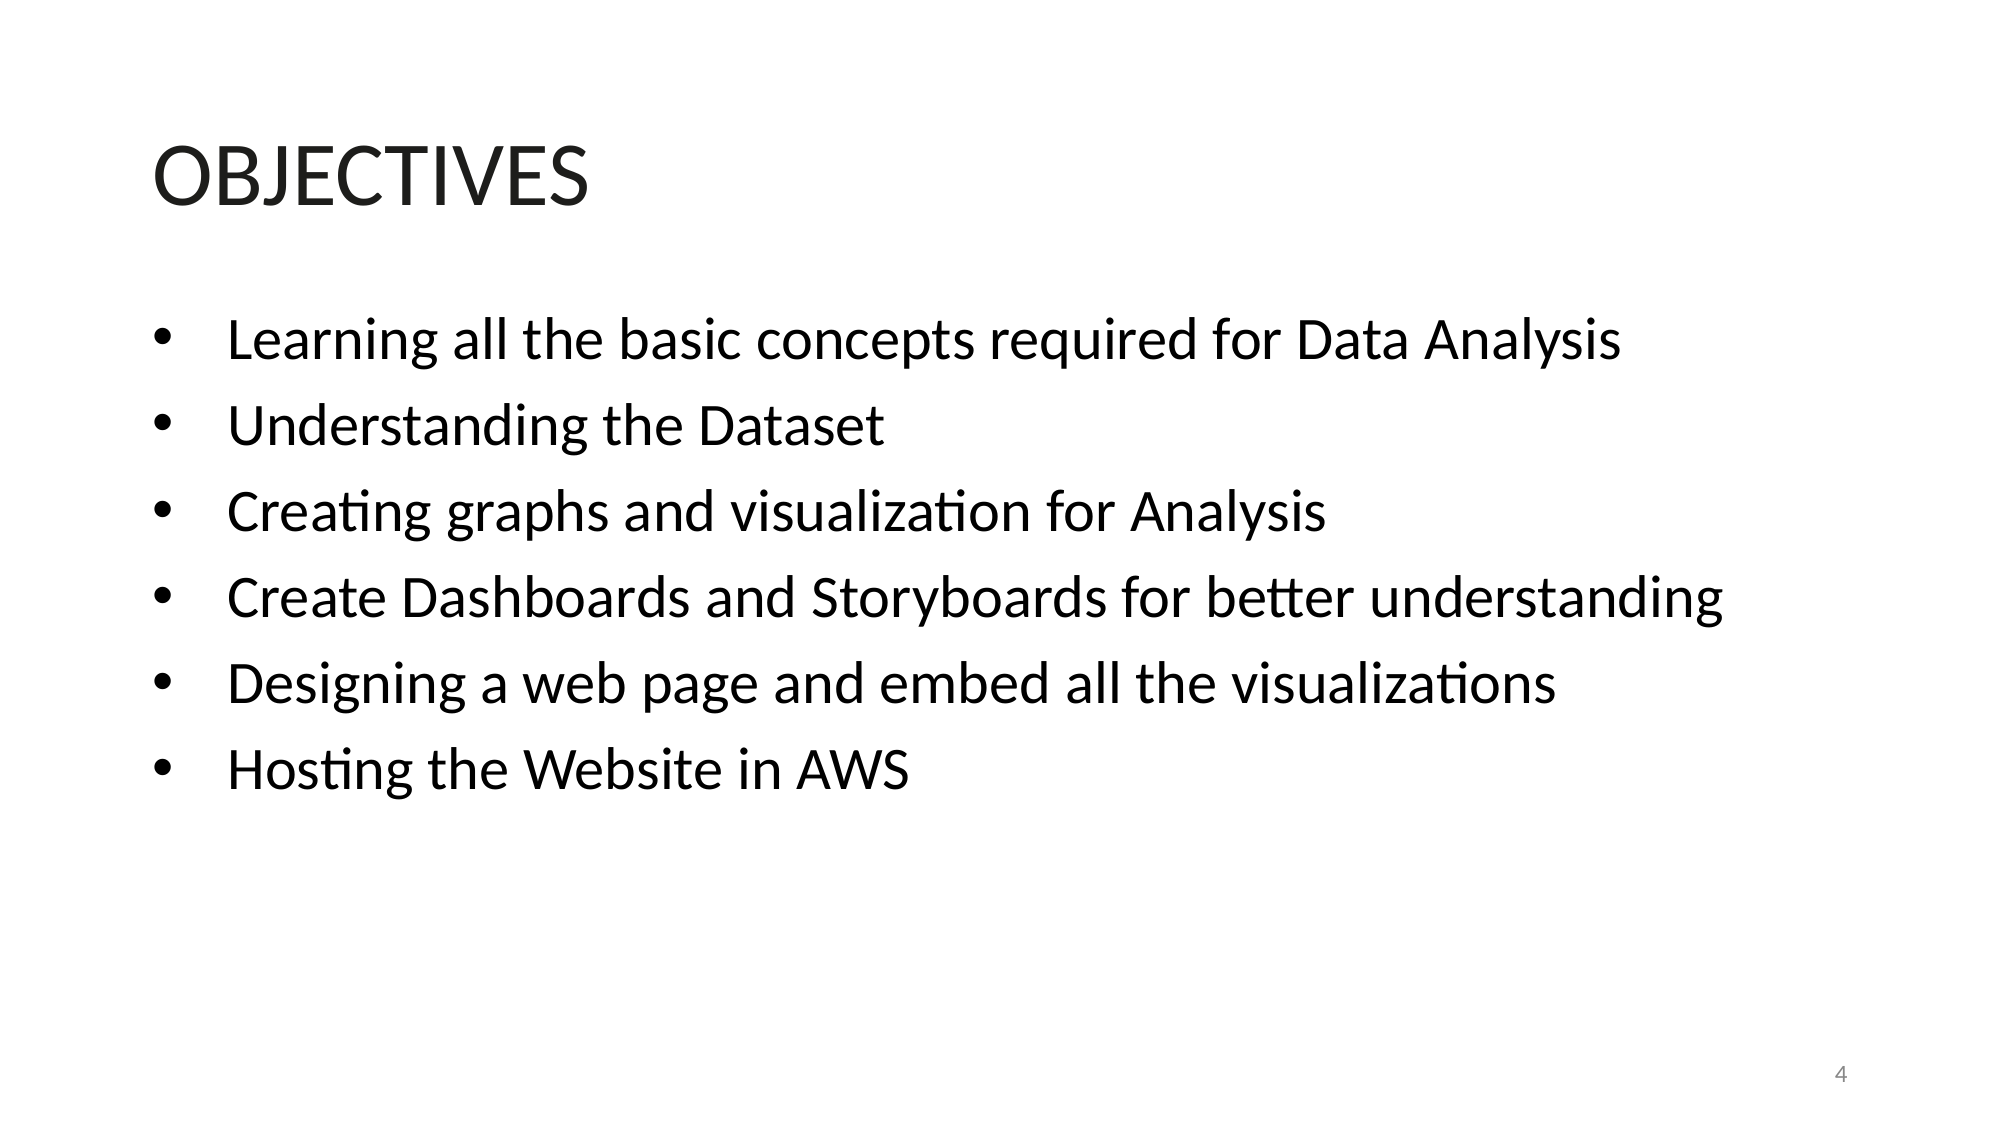

# OBJECTIVES
Learning all the basic concepts required for Data Analysis
Understanding the Dataset
Creating graphs and visualization for Analysis
Create Dashboards and Storyboards for better understanding
Designing a web page and embed all the visualizations
Hosting the Website in AWS
4